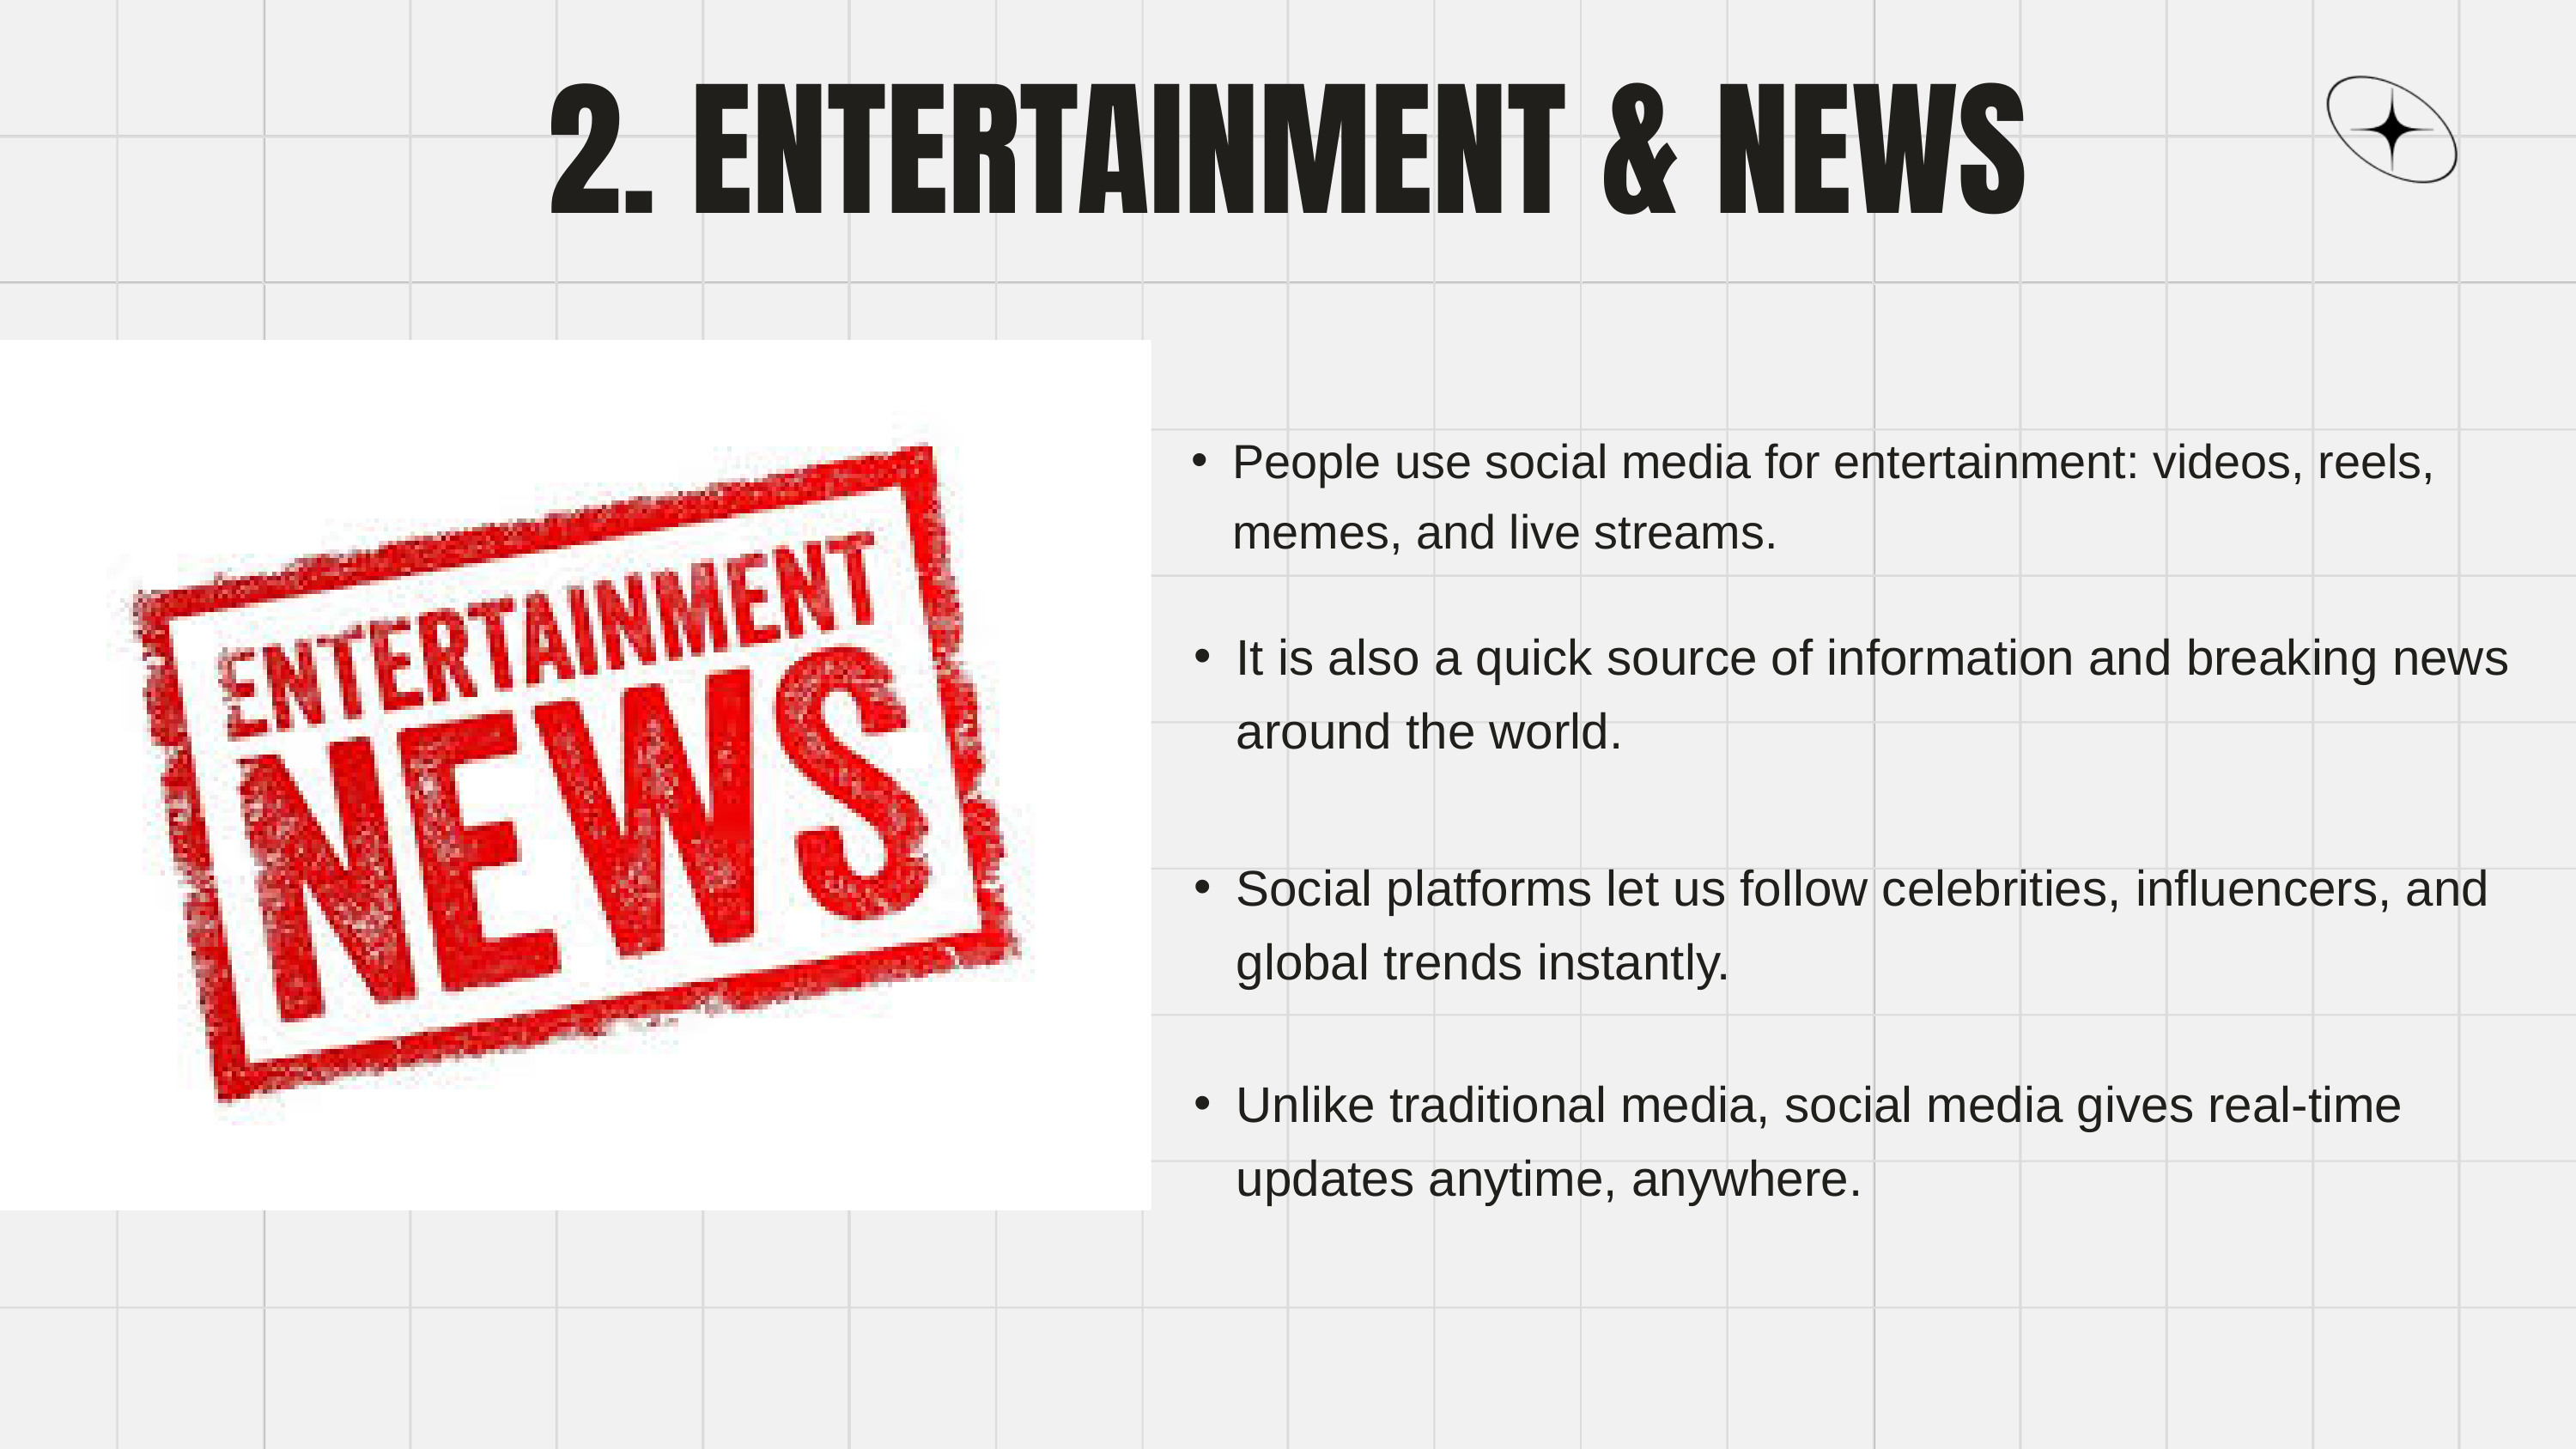

2. ENTERTAINMENT & NEWS

People use social media for entertainment: videos, reels, memes, and live streams.
It is also a quick source of information and breaking news around the world.
Social platforms let us follow celebrities, influencers, and global trends instantly.
Unlike traditional media, social media gives real-time updates anytime, anywhere.